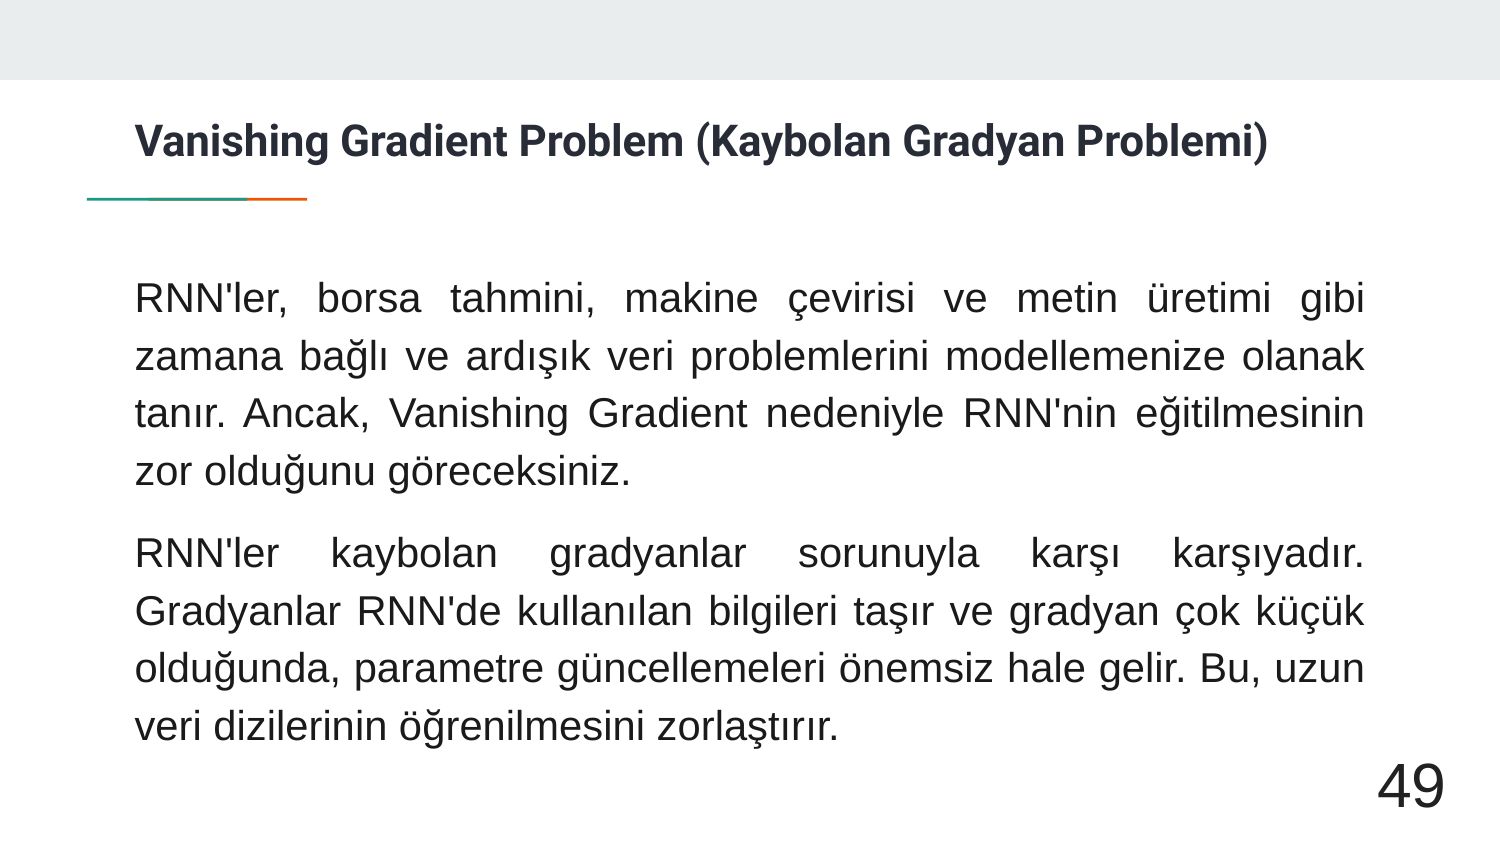

# Vanishing Gradient Problem (Kaybolan Gradyan Problemi)

RNN'ler, borsa tahmini, makine çevirisi ve metin üretimi gibi zamana bağlı ve ardışık veri problemlerini modellemenize olanak tanır. Ancak, Vanishing Gradient nedeniyle RNN'nin eğitilmesinin zor olduğunu göreceksiniz.
RNN'ler kaybolan gradyanlar sorunuyla karşı karşıyadır. Gradyanlar RNN'de kullanılan bilgileri taşır ve gradyan çok küçük olduğunda, parametre güncellemeleri önemsiz hale gelir. Bu, uzun veri dizilerinin öğrenilmesini zorlaştırır.
49